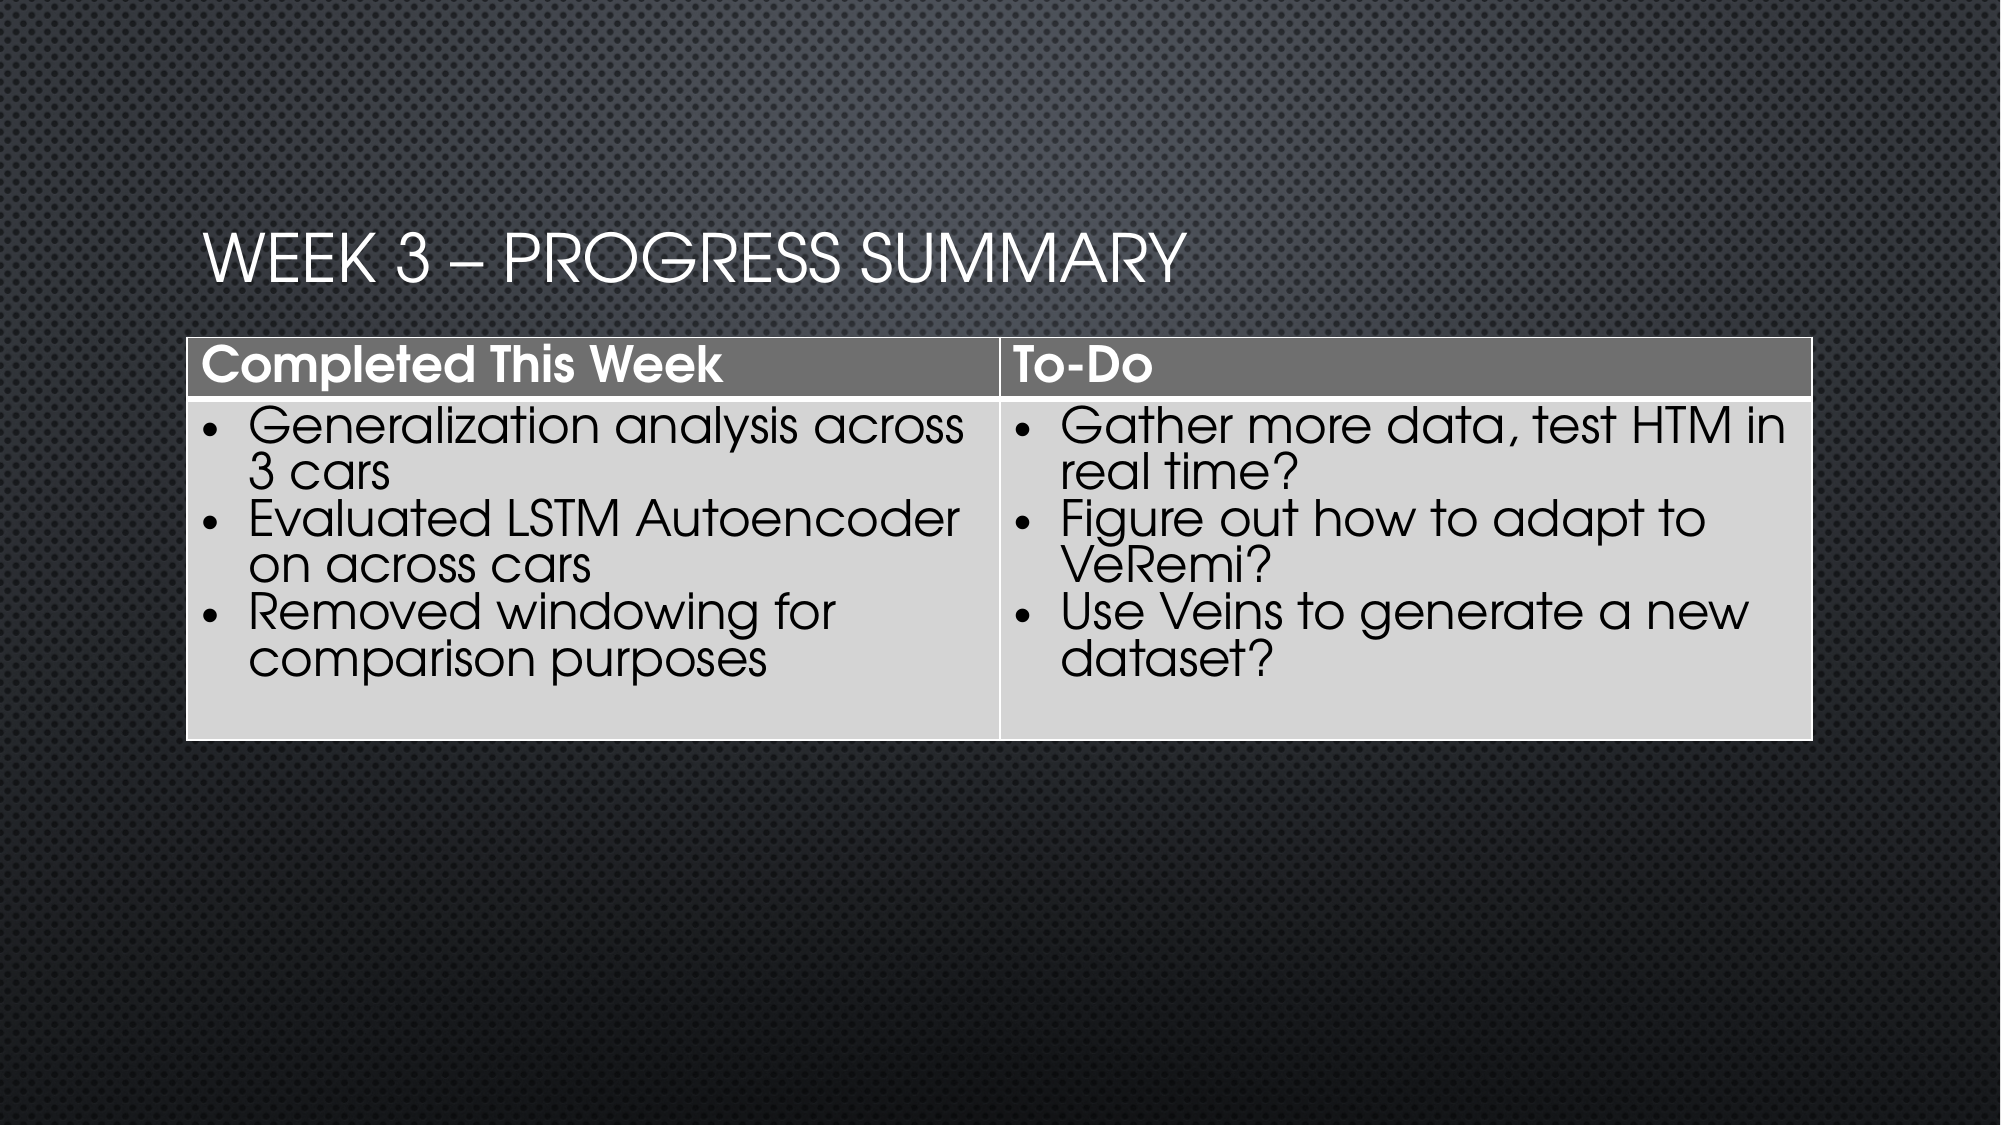

# Week 3 – Progress Summary
| Completed This Week | To-Do |
| --- | --- |
| Generalization analysis across 3 cars Evaluated LSTM Autoencoder on across cars Removed windowing for comparison purposes | Gather more data, test HTM in real time? Figure out how to adapt to VeRemi? Use Veins to generate a new dataset? |